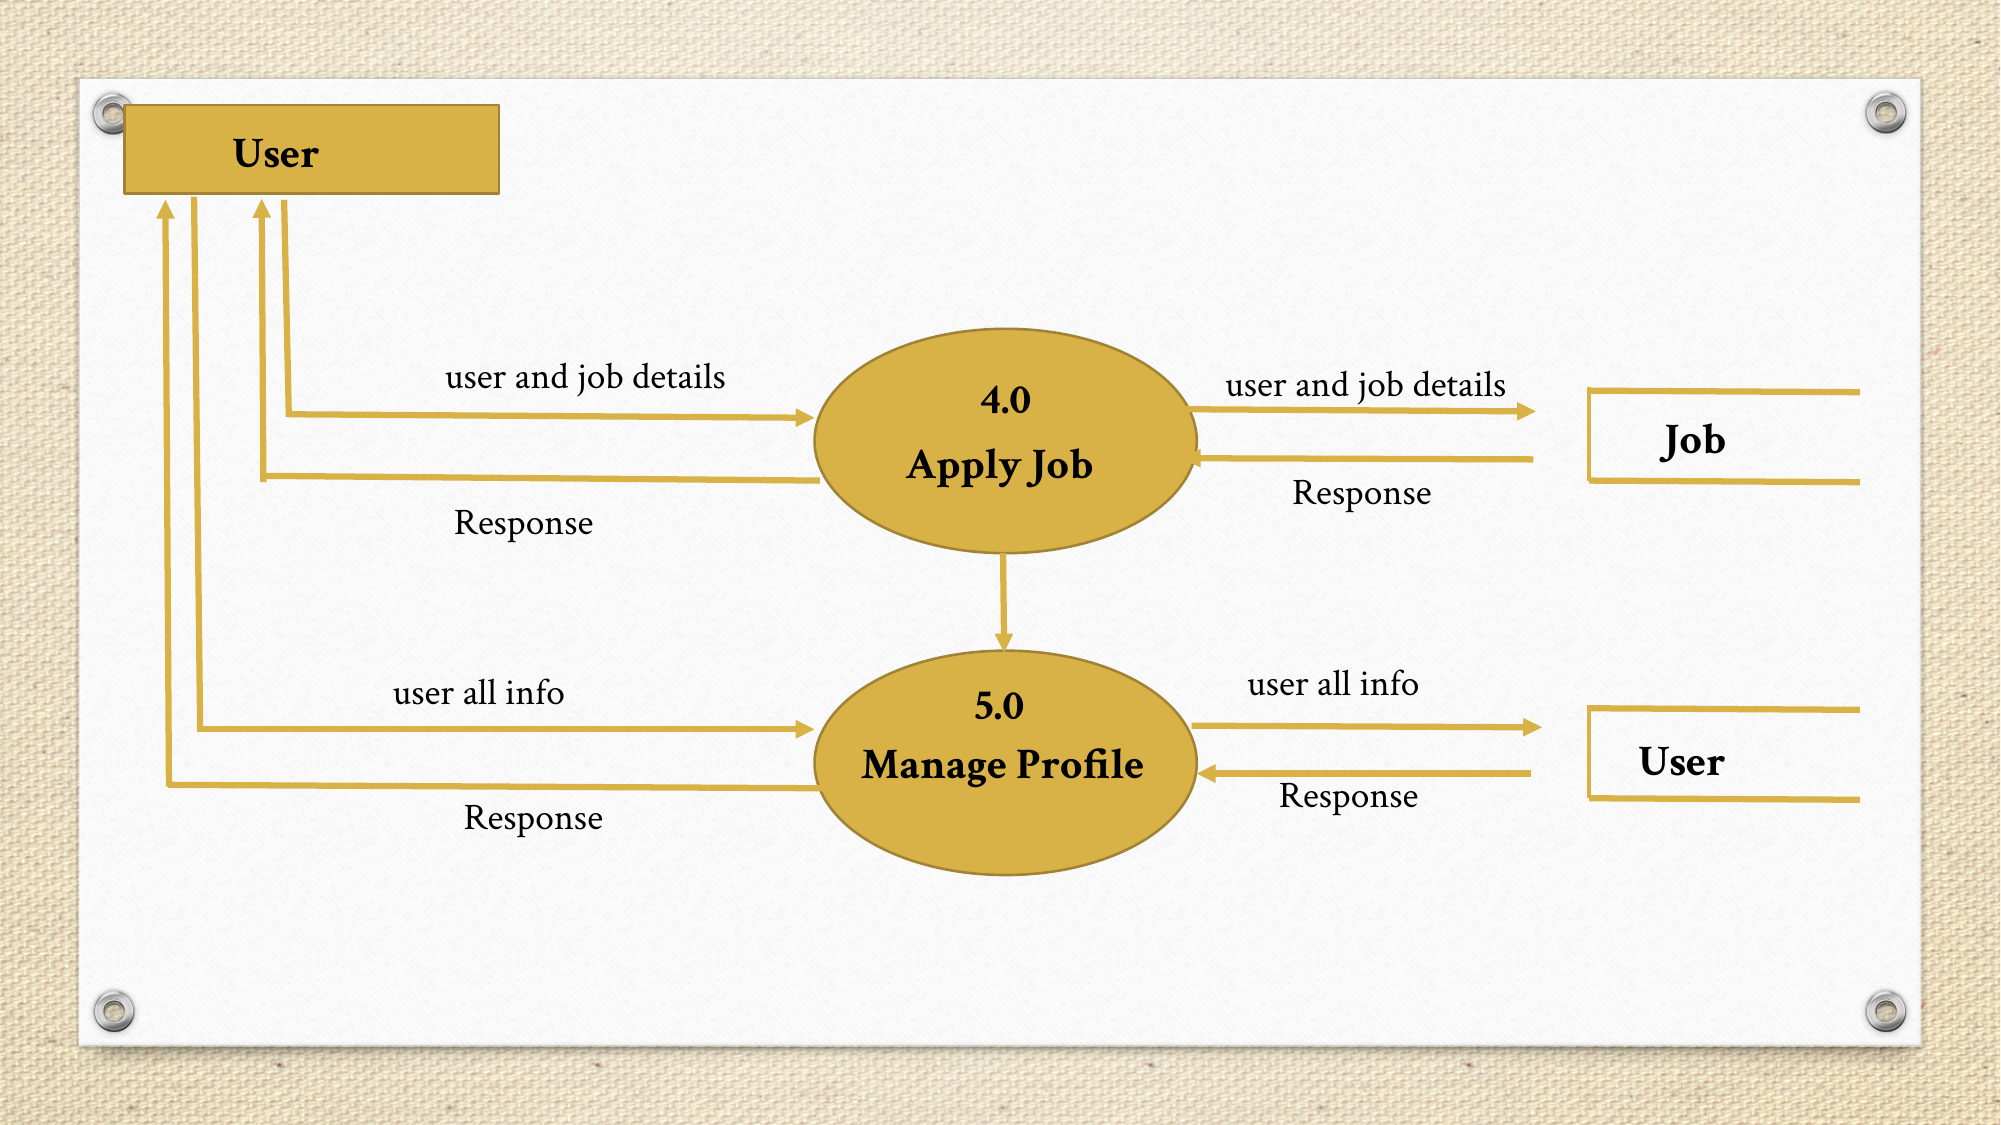

User

user and job details
user and job details

4.0
            Job
       Apply Job
Response
Response

user all info
user all info
5.0

         User
Manage Profile
Response
Response